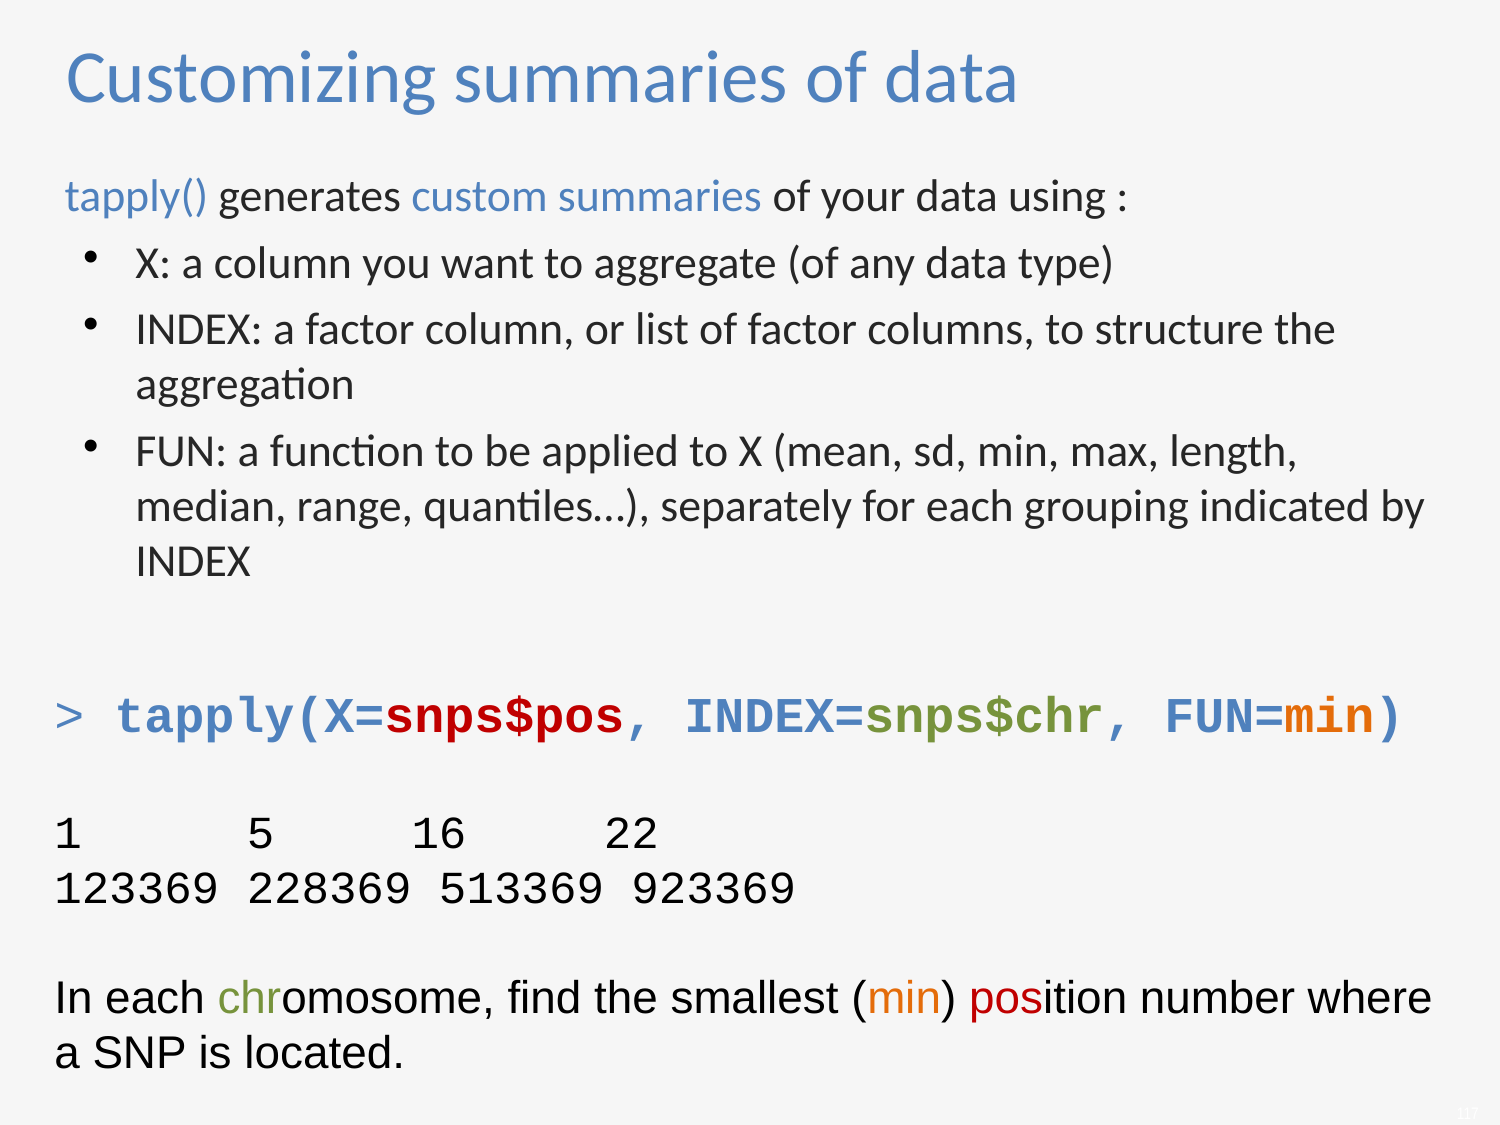

Customizing summaries of data
tapply() generates custom summaries of your data using :
X: a column you want to aggregate (of any data type)
INDEX: a factor column, or list of factor columns, to structure the aggregation
FUN: a function to be applied to X (mean, sd, min, max, length, median, range, quantiles…), separately for each grouping indicated by INDEX

> tapply(X=snps$pos, INDEX=snps$chr, FUN=min)

1      5     16     22
123369 228369 513369 923369

In each chromosome, find the smallest (min) position number where a SNP is located.